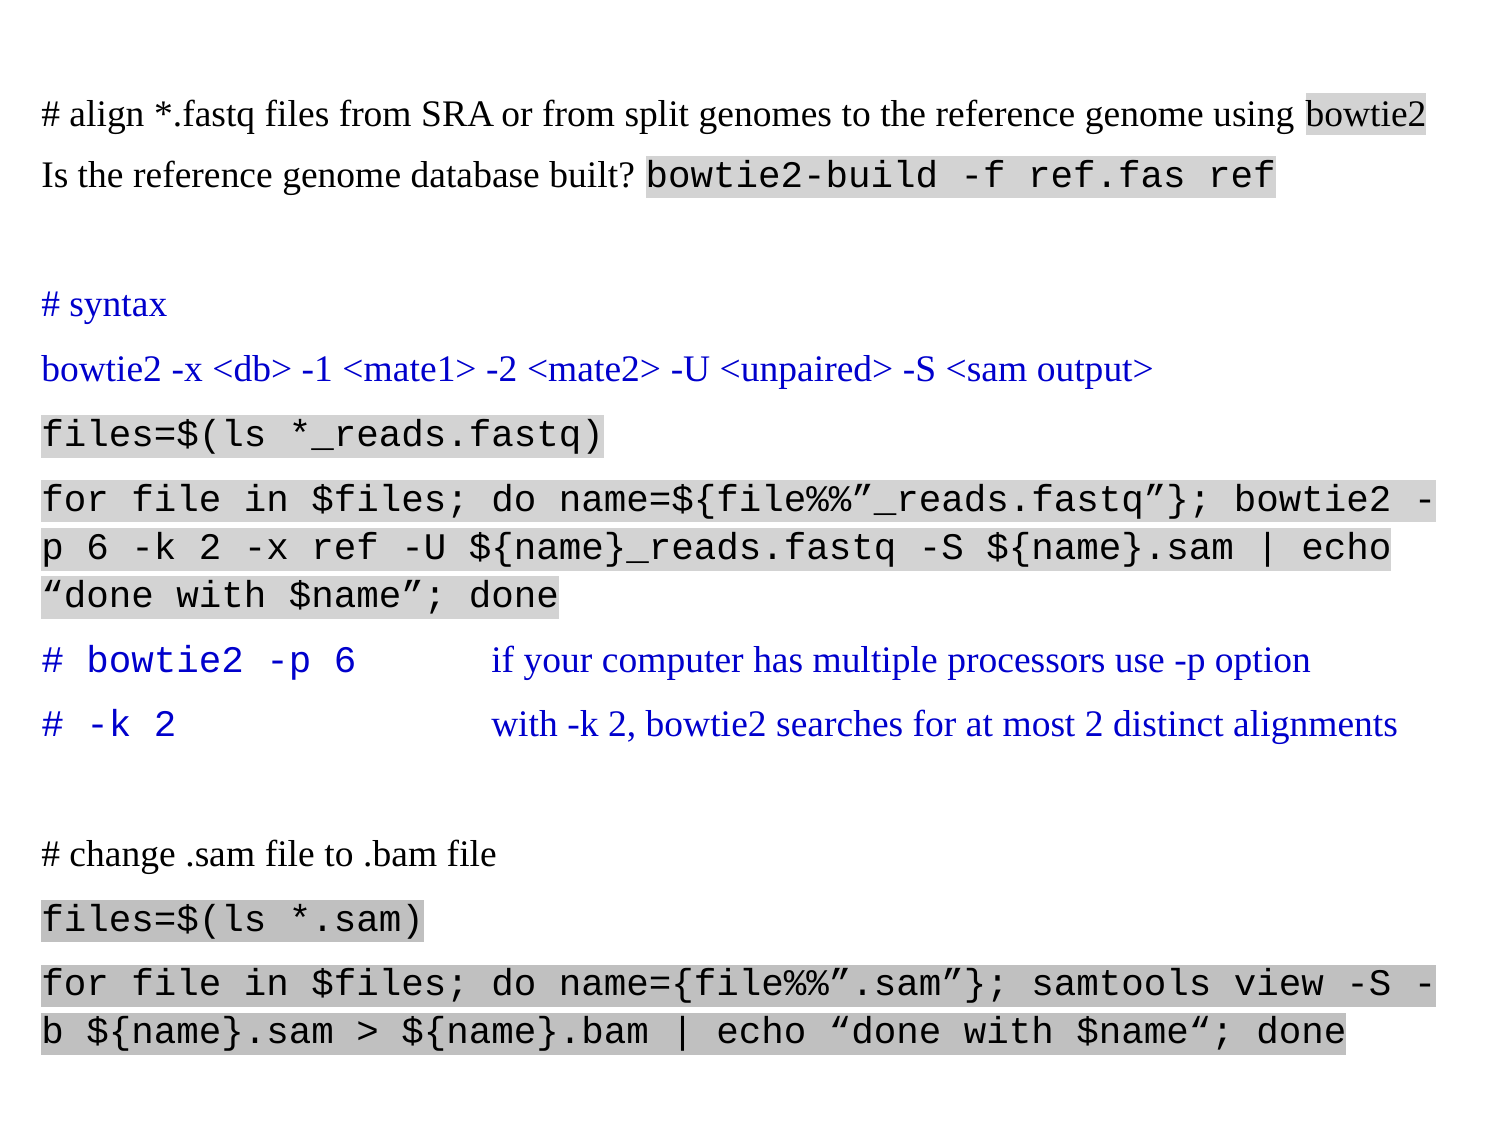

# align *.fastq files from SRA or from split genomes to the reference genome using bowtie2
Is the reference genome database built? bowtie2-build -f ref.fas ref

# syntax
bowtie2 -x <db> -1 <mate1> -2 <mate2> -U <unpaired> -S <sam output>
files=$(ls *_reads.fastq)
for file in $files; do name=${file%%”_reads.fastq”}; bowtie2 -p 6 -k 2 -x ref -U ${name}_reads.fastq -S ${name}.sam | echo “done with $name”; done
# bowtie2 -p 6	if your computer has multiple processors use -p option
# -k 2			with -k 2, bowtie2 searches for at most 2 distinct alignments

# change .sam file to .bam file
files=$(ls *.sam)
for file in $files; do name={file%%”.sam”}; samtools view -S -b ${name}.sam > ${name}.bam | echo “done with $name“; done